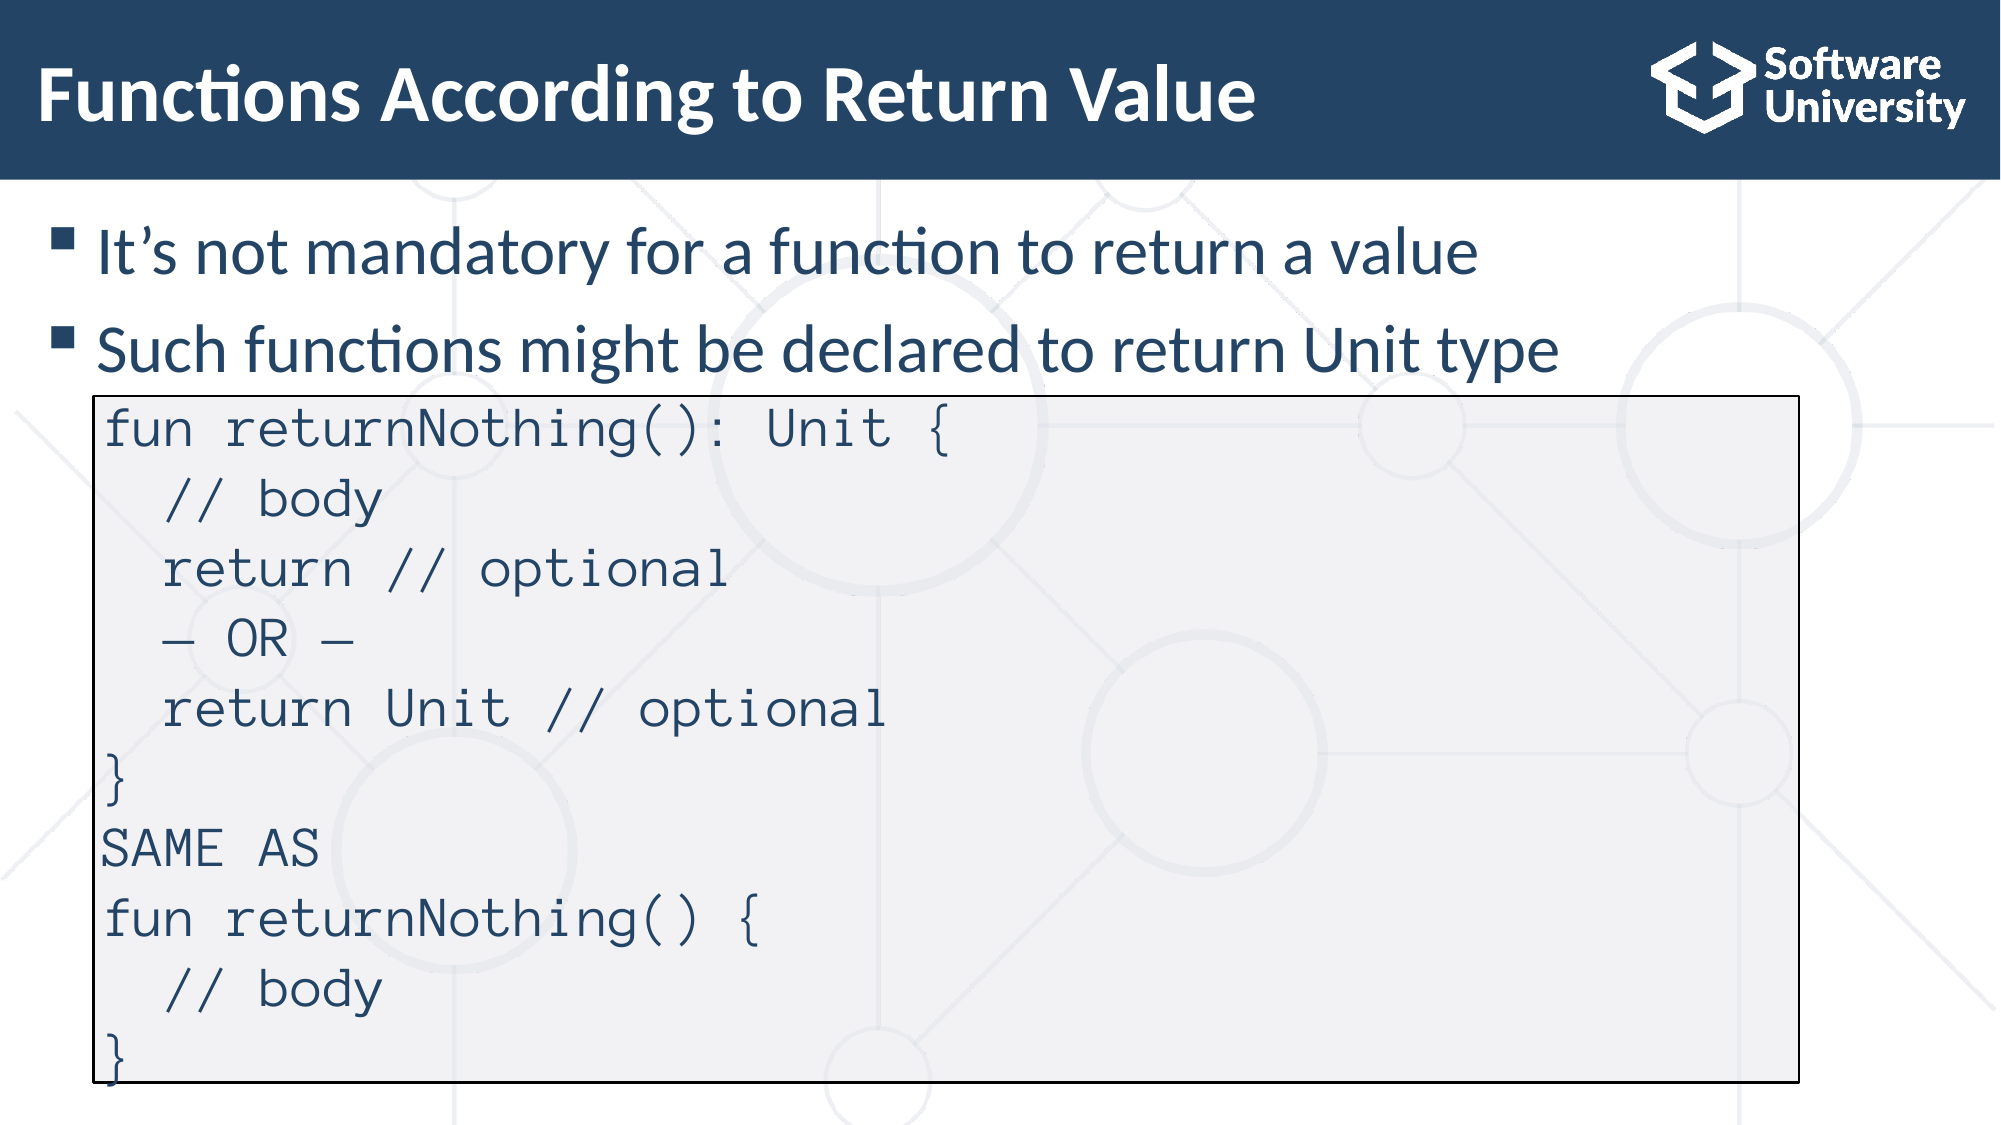

# Functions According to Return Value
It’s not mandatory for a function to return a value
Such functions might be declared to return Unit type
fun returnNothing(): Unit {
  // body
  return // optional
  — OR —
  return Unit // optional
}
SAME AS
fun returnNothing() {
  // body
}